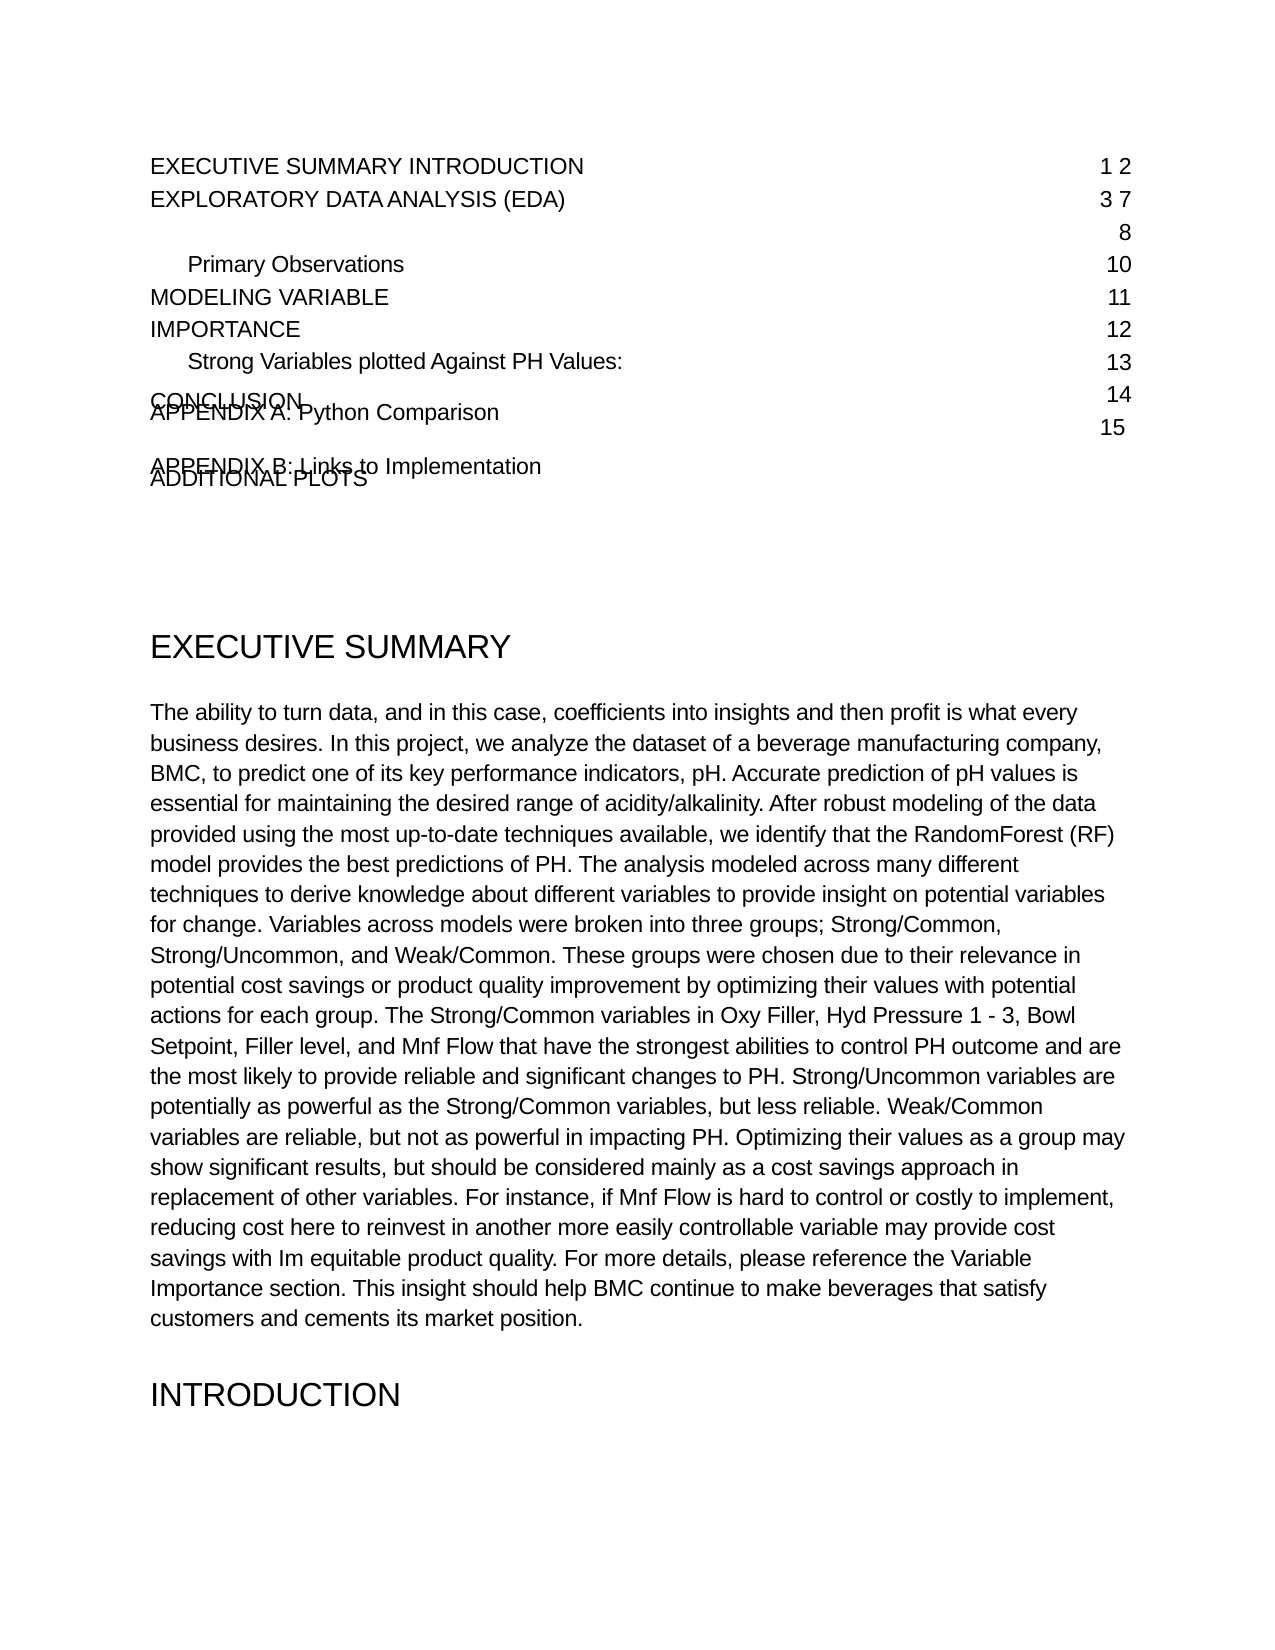

EXECUTIVE SUMMARY INTRODUCTION EXPLORATORY DATA ANALYSIS (EDA)
1 2 3 7 8 10 11 12 13 14 15
Primary Observations
MODELING VARIABLE IMPORTANCE
Strong Variables plotted Against PH Values:
CONCLUSION
APPENDIX A: Python Comparison
APPENDIX B: Links to Implementation
ADDITIONAL PLOTS

EXECUTIVE SUMMARY

The ability to turn data, and in this case, coefficients into insights and then profit is what every business desires. In this project, we analyze the dataset of a beverage manufacturing company, BMC, to predict one of its key performance indicators, pH. Accurate prediction of pH values is essential for maintaining the desired range of acidity/alkalinity. After robust modeling of the data provided using the most up-to-date techniques available, we identify that the RandomForest (RF) model provides the best predictions of PH. The analysis modeled across many different techniques to derive knowledge about different variables to provide insight on potential variables for change. Variables across models were broken into three groups; Strong/Common, Strong/Uncommon, and Weak/Common. These groups were chosen due to their relevance in potential cost savings or product quality improvement by optimizing their values with potential actions for each group. The Strong/Common variables in Oxy Filler, Hyd Pressure 1 - 3, Bowl Setpoint, Filler level, and Mnf Flow that have the strongest abilities to control PH outcome and are the most likely to provide reliable and significant changes to PH. Strong/Uncommon variables are potentially as powerful as the Strong/Common variables, but less reliable. Weak/Common variables are reliable, but not as powerful in impacting PH. Optimizing their values as a group may show significant results, but should be considered mainly as a cost savings approach in replacement of other variables. For instance, if Mnf Flow is hard to control or costly to implement, reducing cost here to reinvest in another more easily controllable variable may provide cost savings with Im equitable product quality. For more details, please reference the Variable Importance section. This insight should help BMC continue to make beverages that satisfy customers and cements its market position.
INTRODUCTION